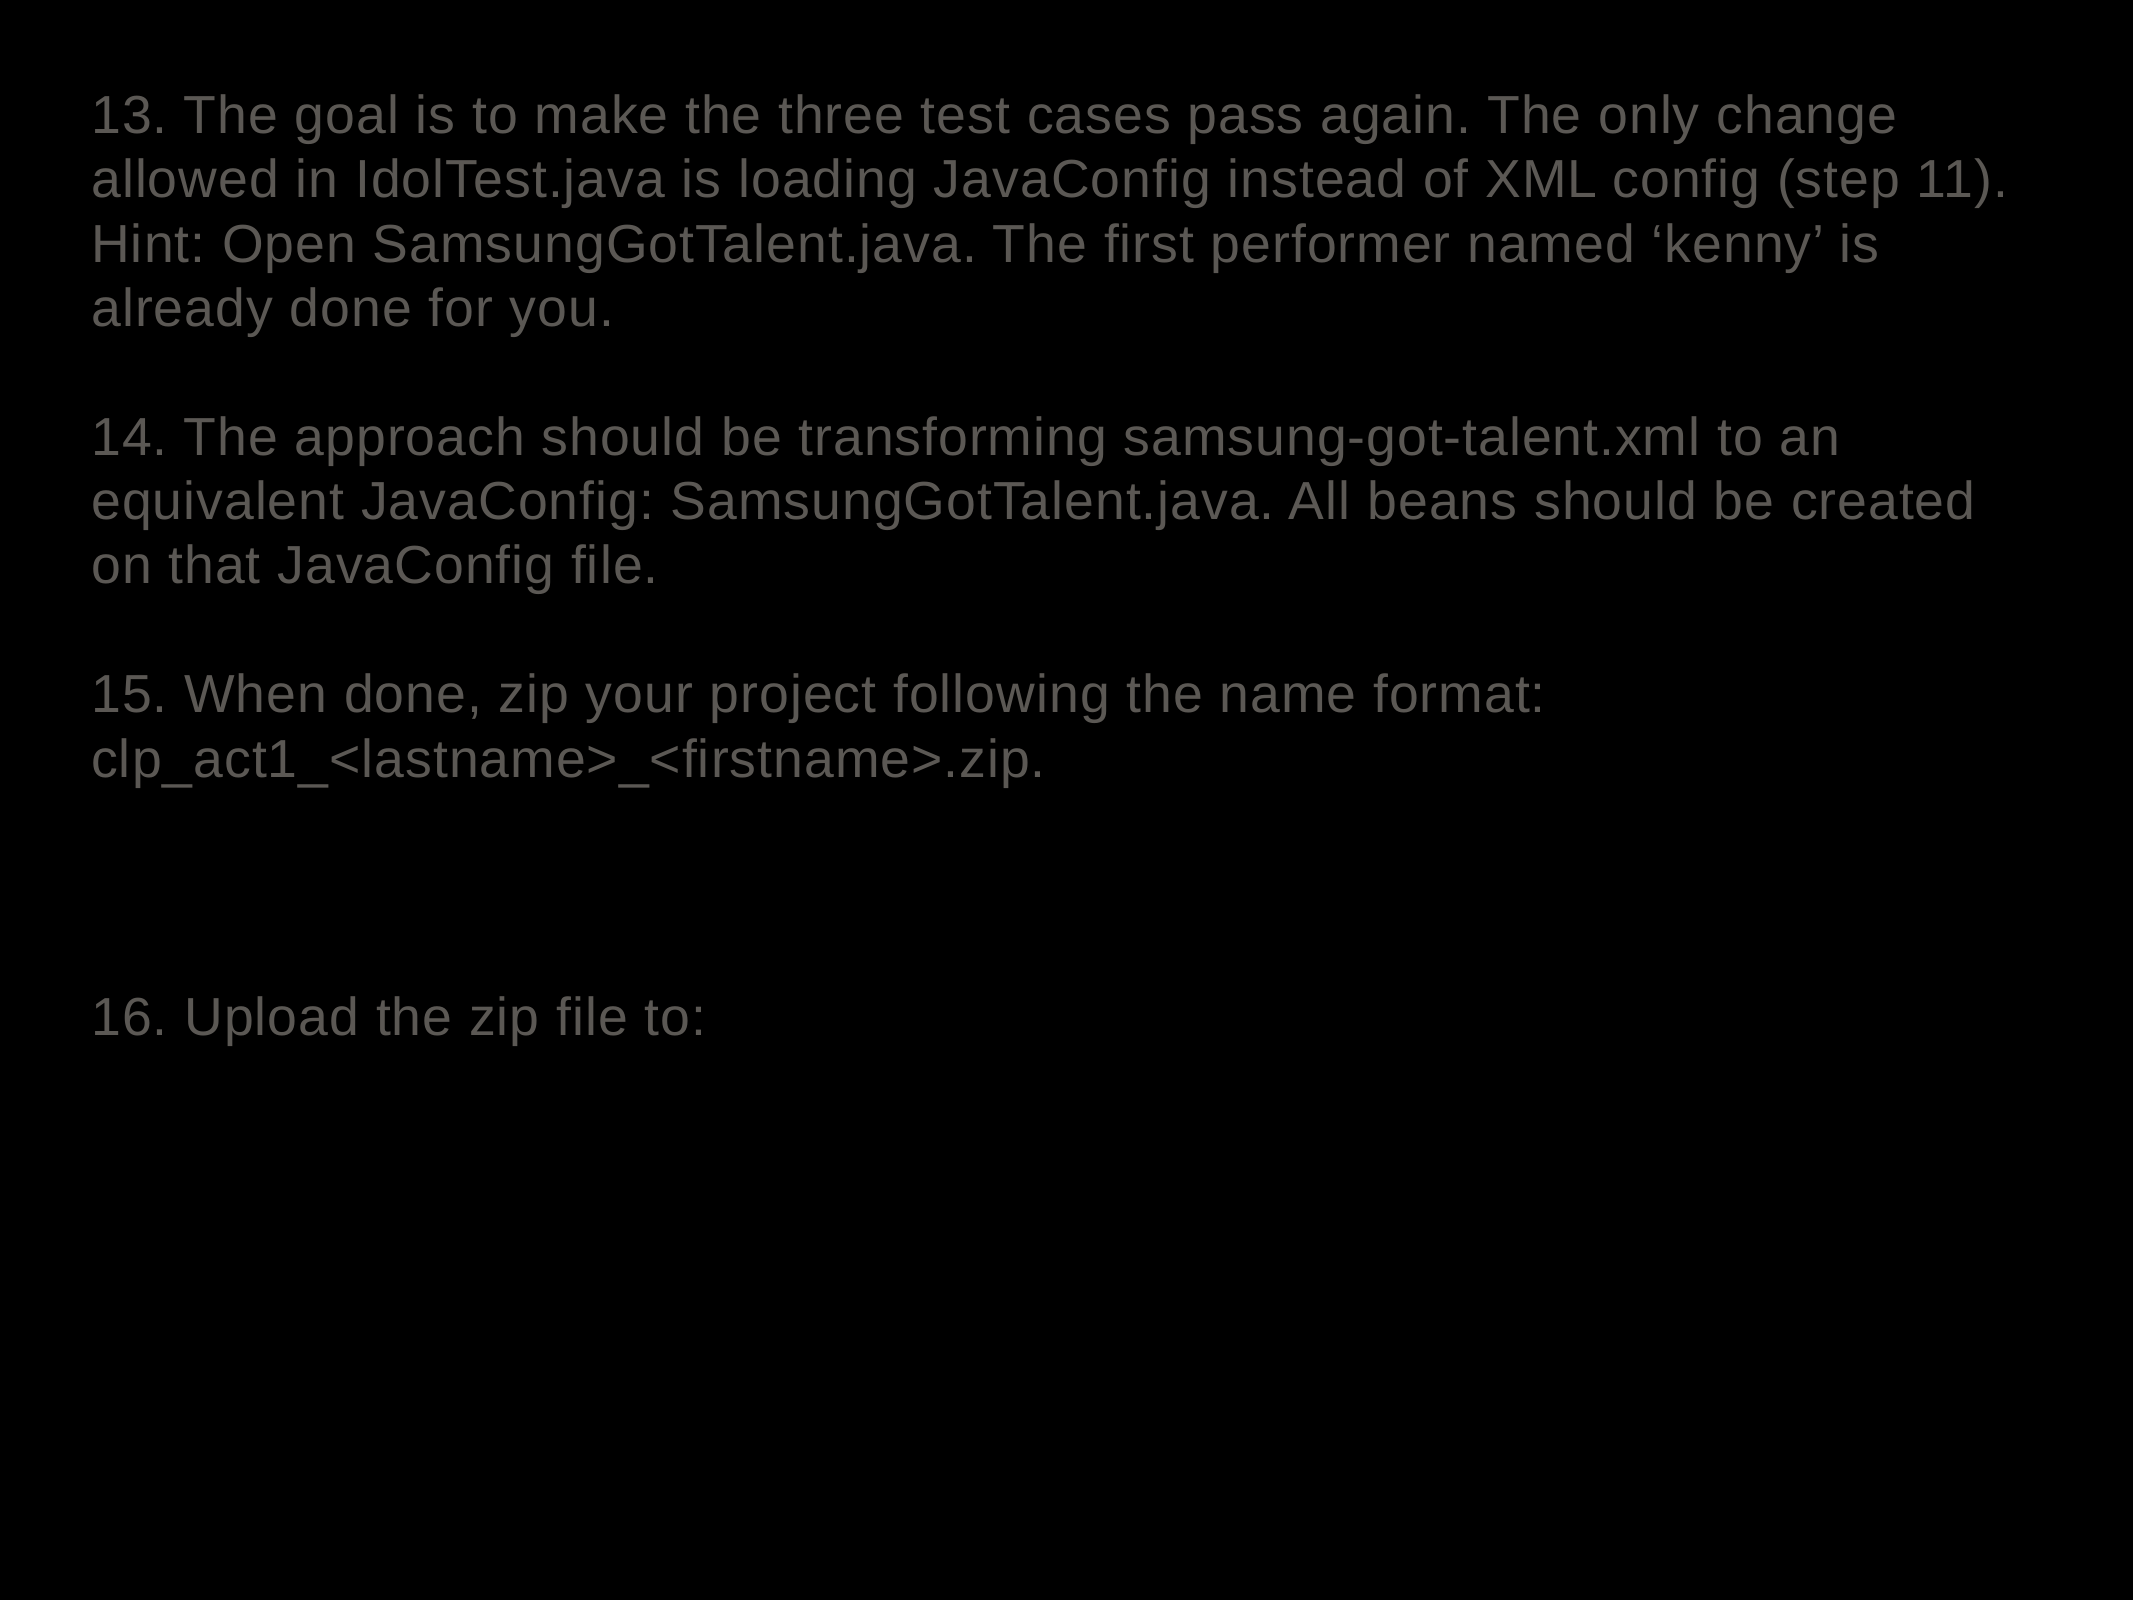

13. The goal is to make the three test cases pass again. The only change allowed in IdolTest.java is loading JavaConfig instead of XML config (step 11). Hint: Open SamsungGotTalent.java. The first performer named ‘kenny’ is already done for you.
14. The approach should be transforming samsung-got-talent.xml to an equivalent JavaConfig: SamsungGotTalent.java. All beans should be created on that JavaConfig file.
15. When done, zip your project following the name format: clp_act1_<lastname>_<firstname>.zip.

16. Upload the zip file to: